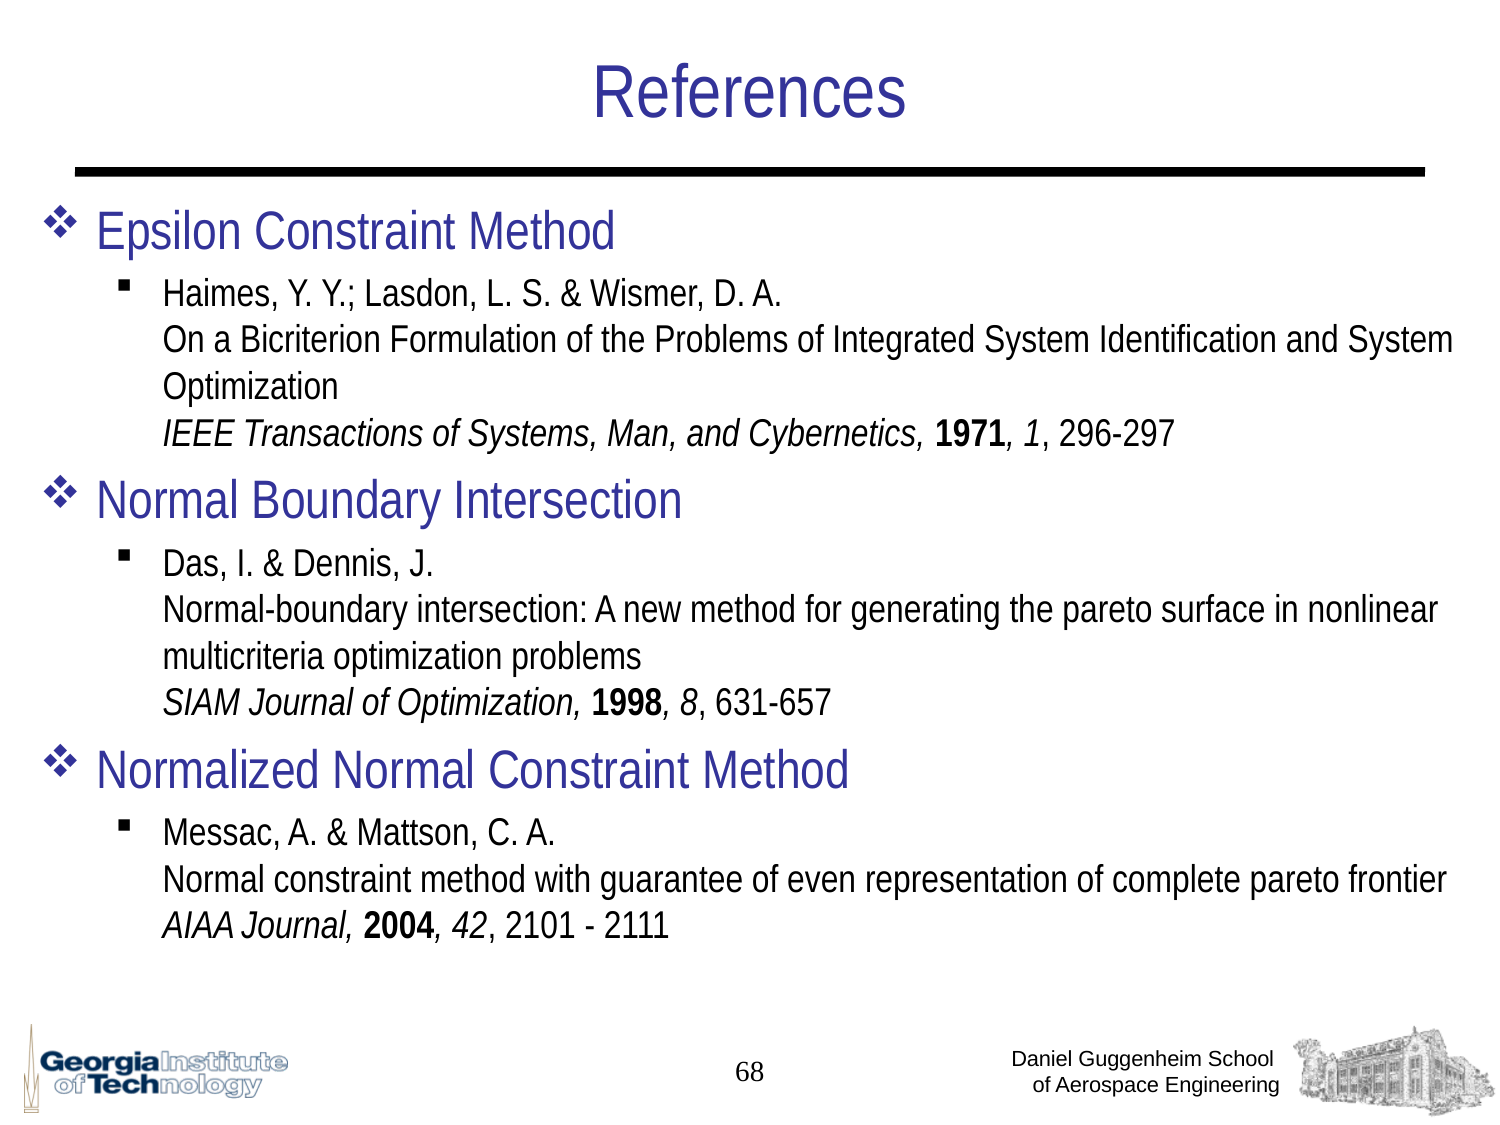

# References
Epsilon Constraint Method
Haimes, Y. Y.; Lasdon, L. S. & Wismer, D. A.
On a Bicriterion Formulation of the Problems of Integrated System Identification and System Optimization
IEEE Transactions of Systems, Man, and Cybernetics, 1971, 1, 296-297
Normal Boundary Intersection
Das, I. & Dennis, J.
Normal-boundary intersection: A new method for generating the pareto surface in nonlinear multicriteria optimization problems
SIAM Journal of Optimization, 1998, 8, 631-657
Normalized Normal Constraint Method
Messac, A. & Mattson, C. A.
Normal constraint method with guarantee of even representation of complete pareto frontier
AIAA Journal, 2004, 42, 2101 - 2111